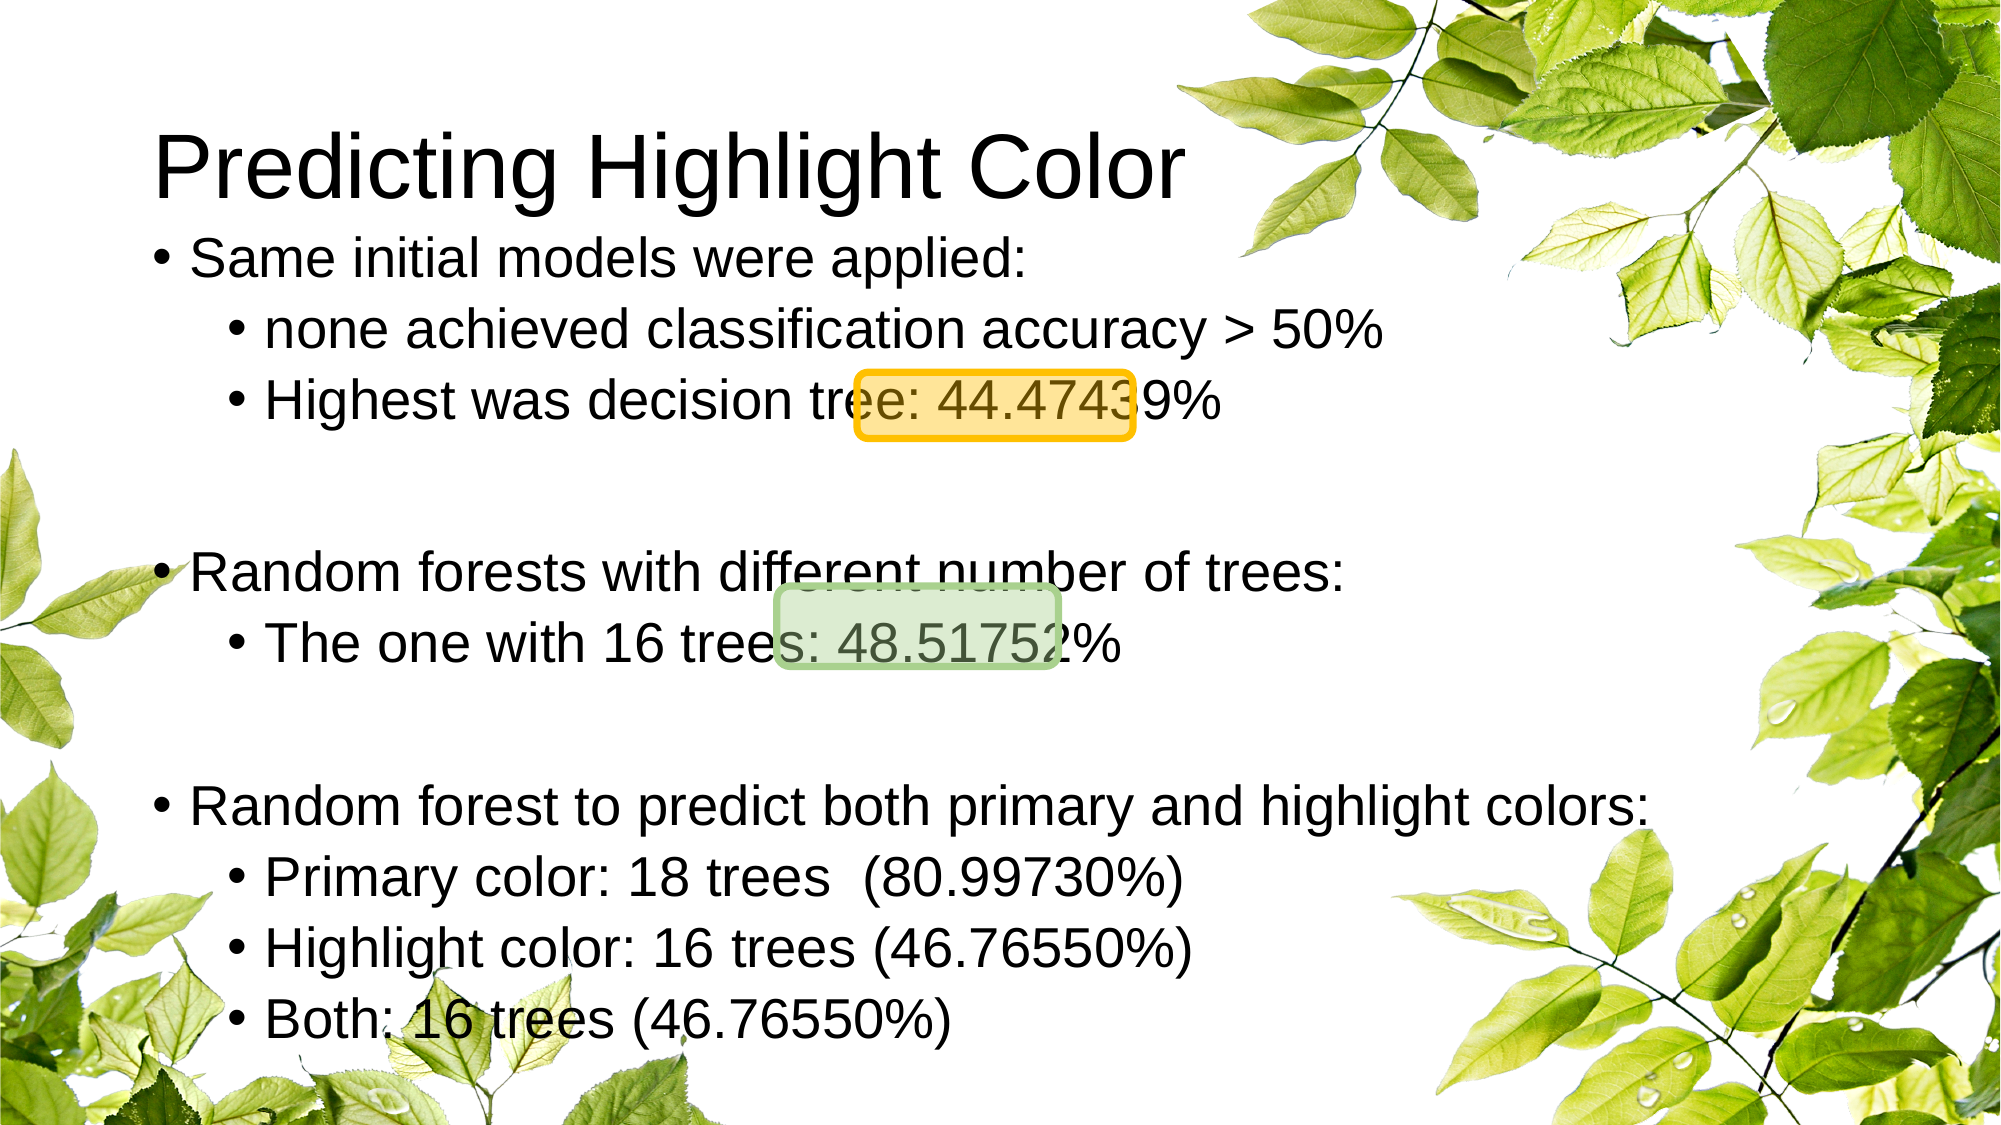

# Predicting Highlight Color
Same initial models were applied:
none achieved classification accuracy > 50%
Highest was decision tree: 44.47439%

Random forests with different number of trees:
The one with 16 trees: 48.51752%

Random forest to predict both primary and highlight colors:
Primary color: 18 trees  (80.99730%)
Highlight color: 16 trees (46.76550%)
Both: 16 trees (46.76550%)